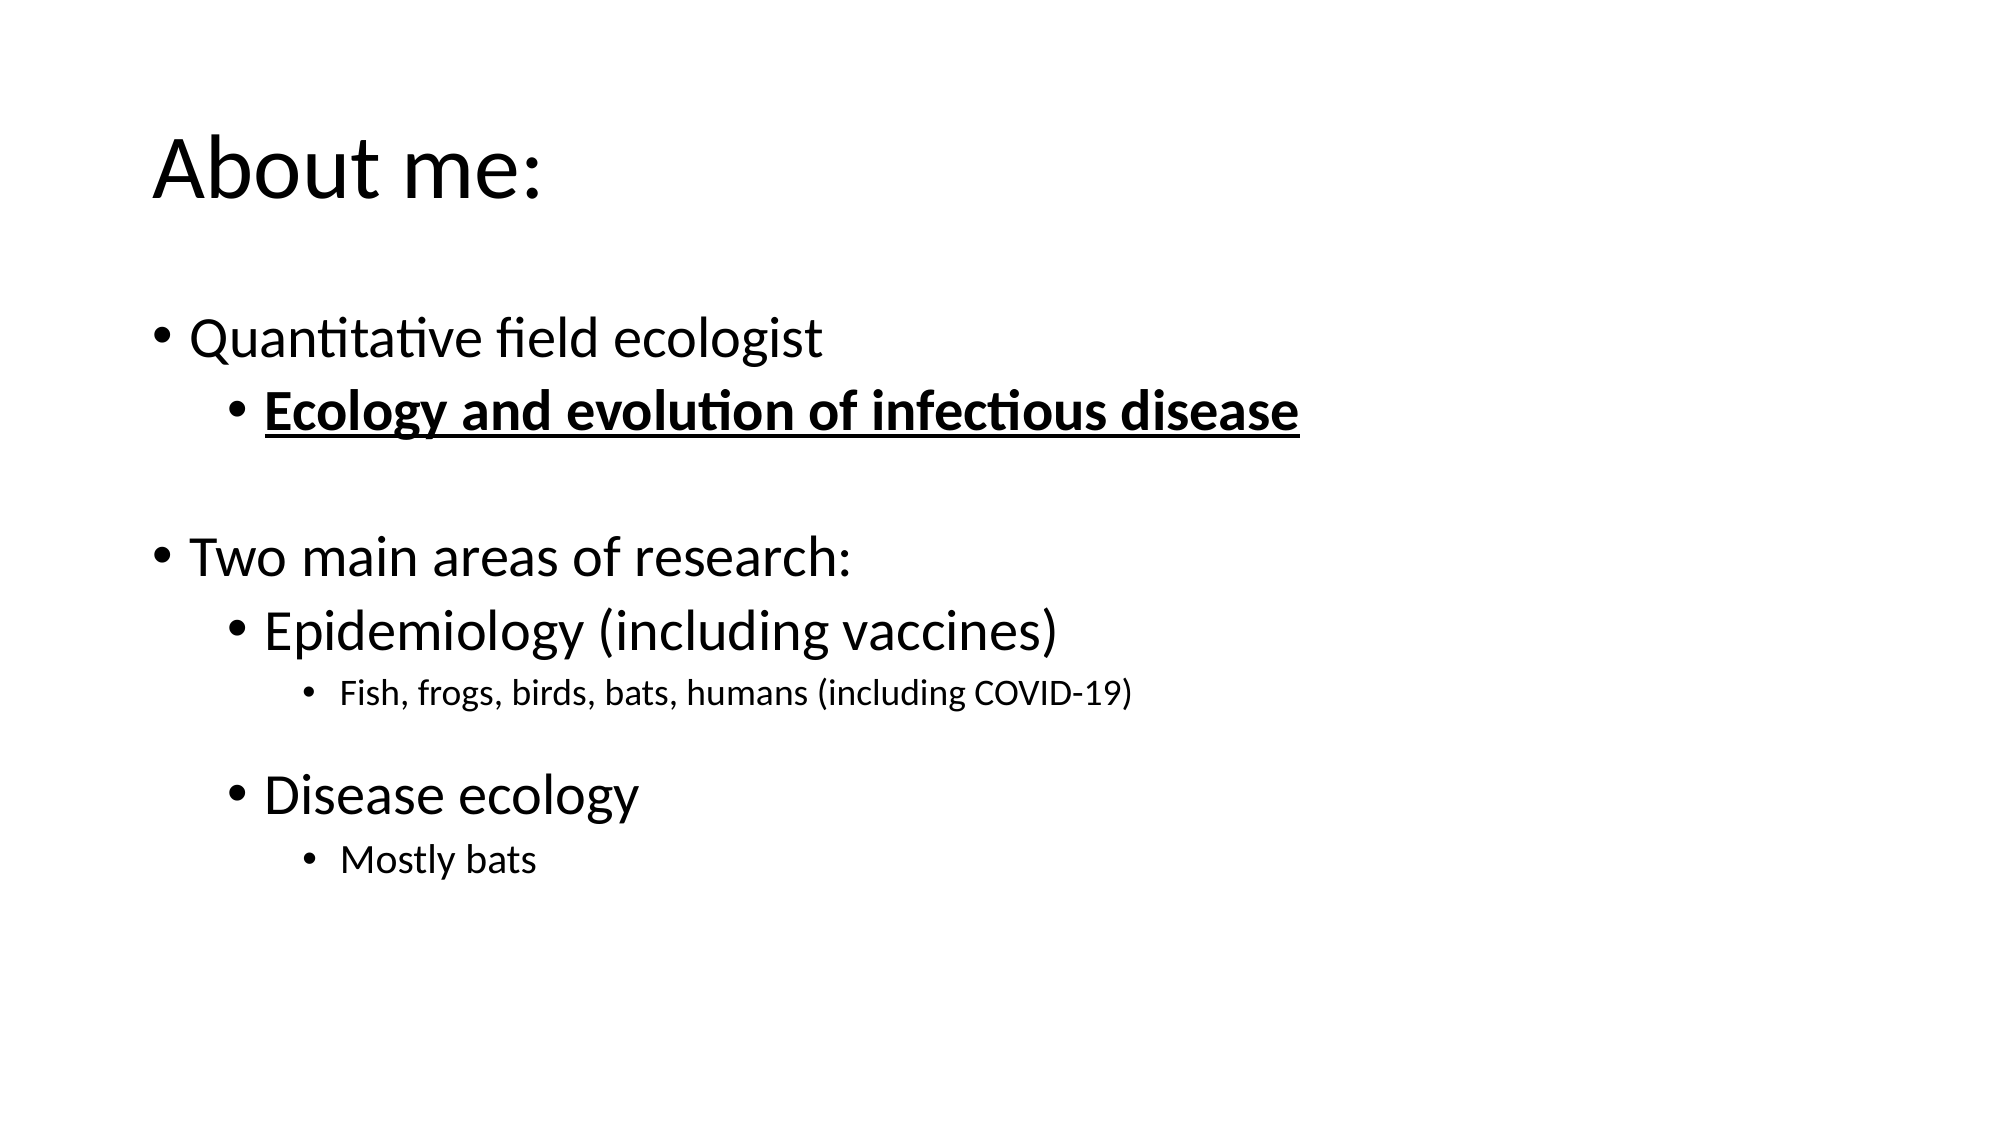

# About me:
Quantitative field ecologist
Ecology and evolution of infectious disease
Two main areas of research:
Epidemiology (including vaccines)
Fish, frogs, birds, bats, humans (including COVID-19)
Disease ecology
Mostly bats